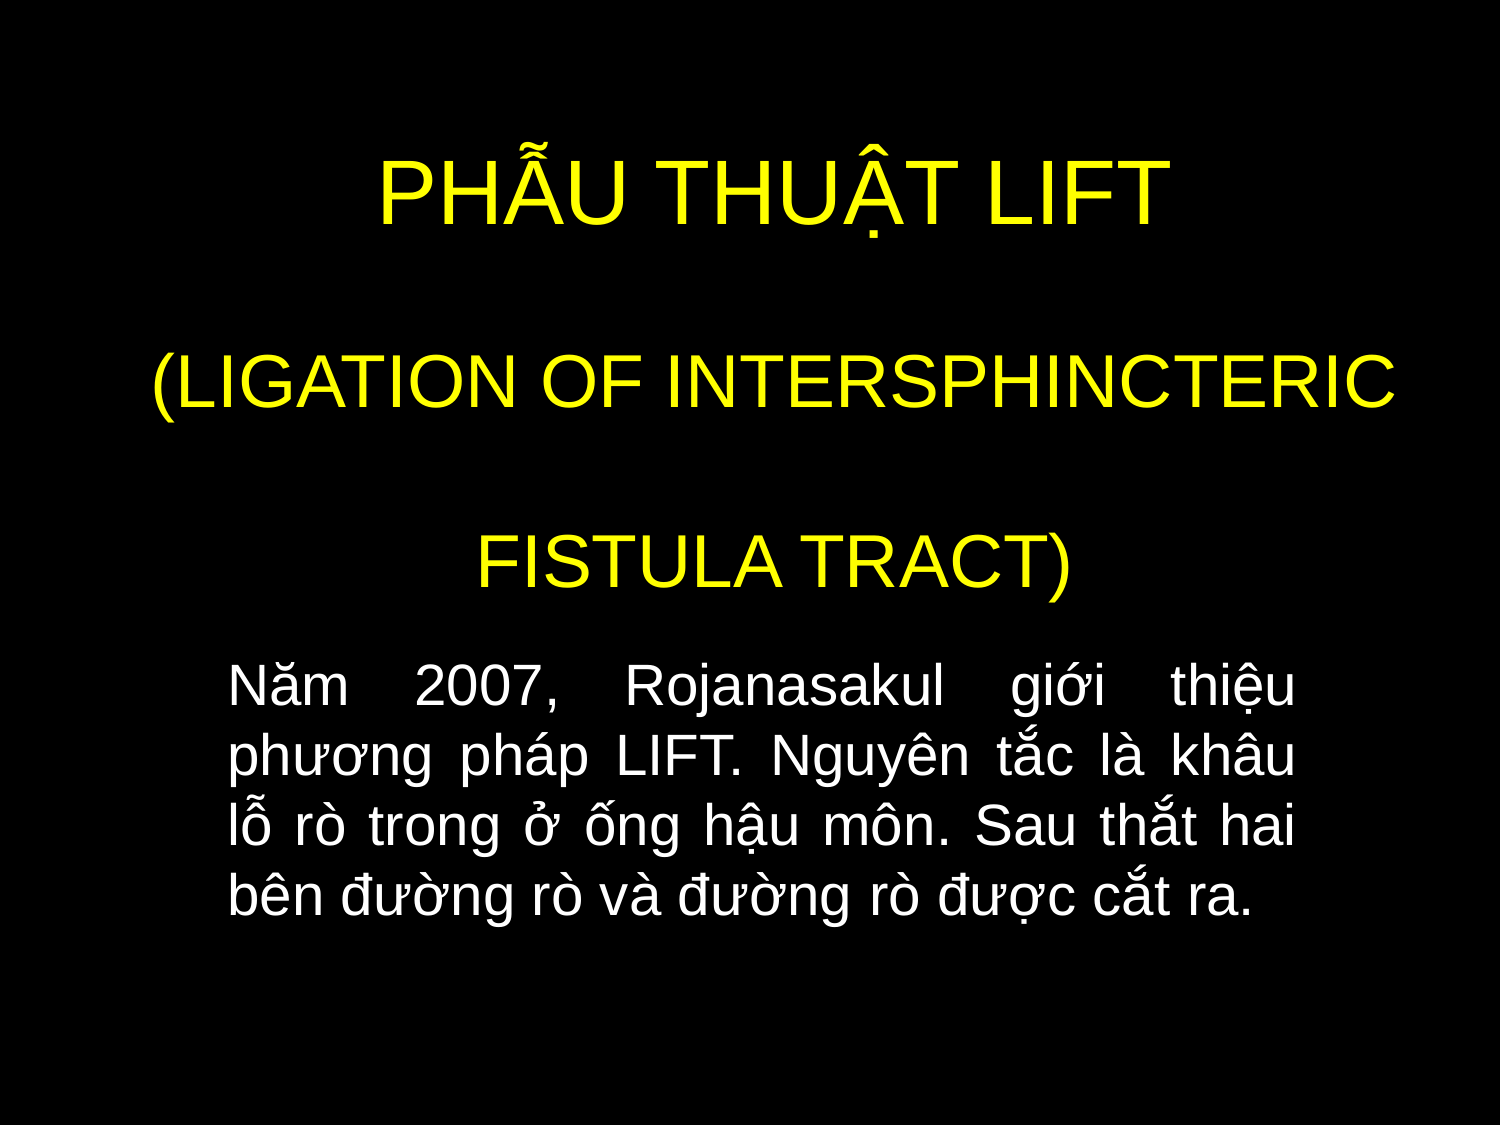

# PHẪU THUẬT LIFT (LIGATION OF INTERSPHINCTERIC FISTULA TRACT)
Năm 2007, Rojanasakul giới thiệu phương pháp LIFT. Nguyên tắc là khâu lỗ rò trong ở ống hậu môn. Sau thắt hai bên đường rò và đường rò được cắt ra.